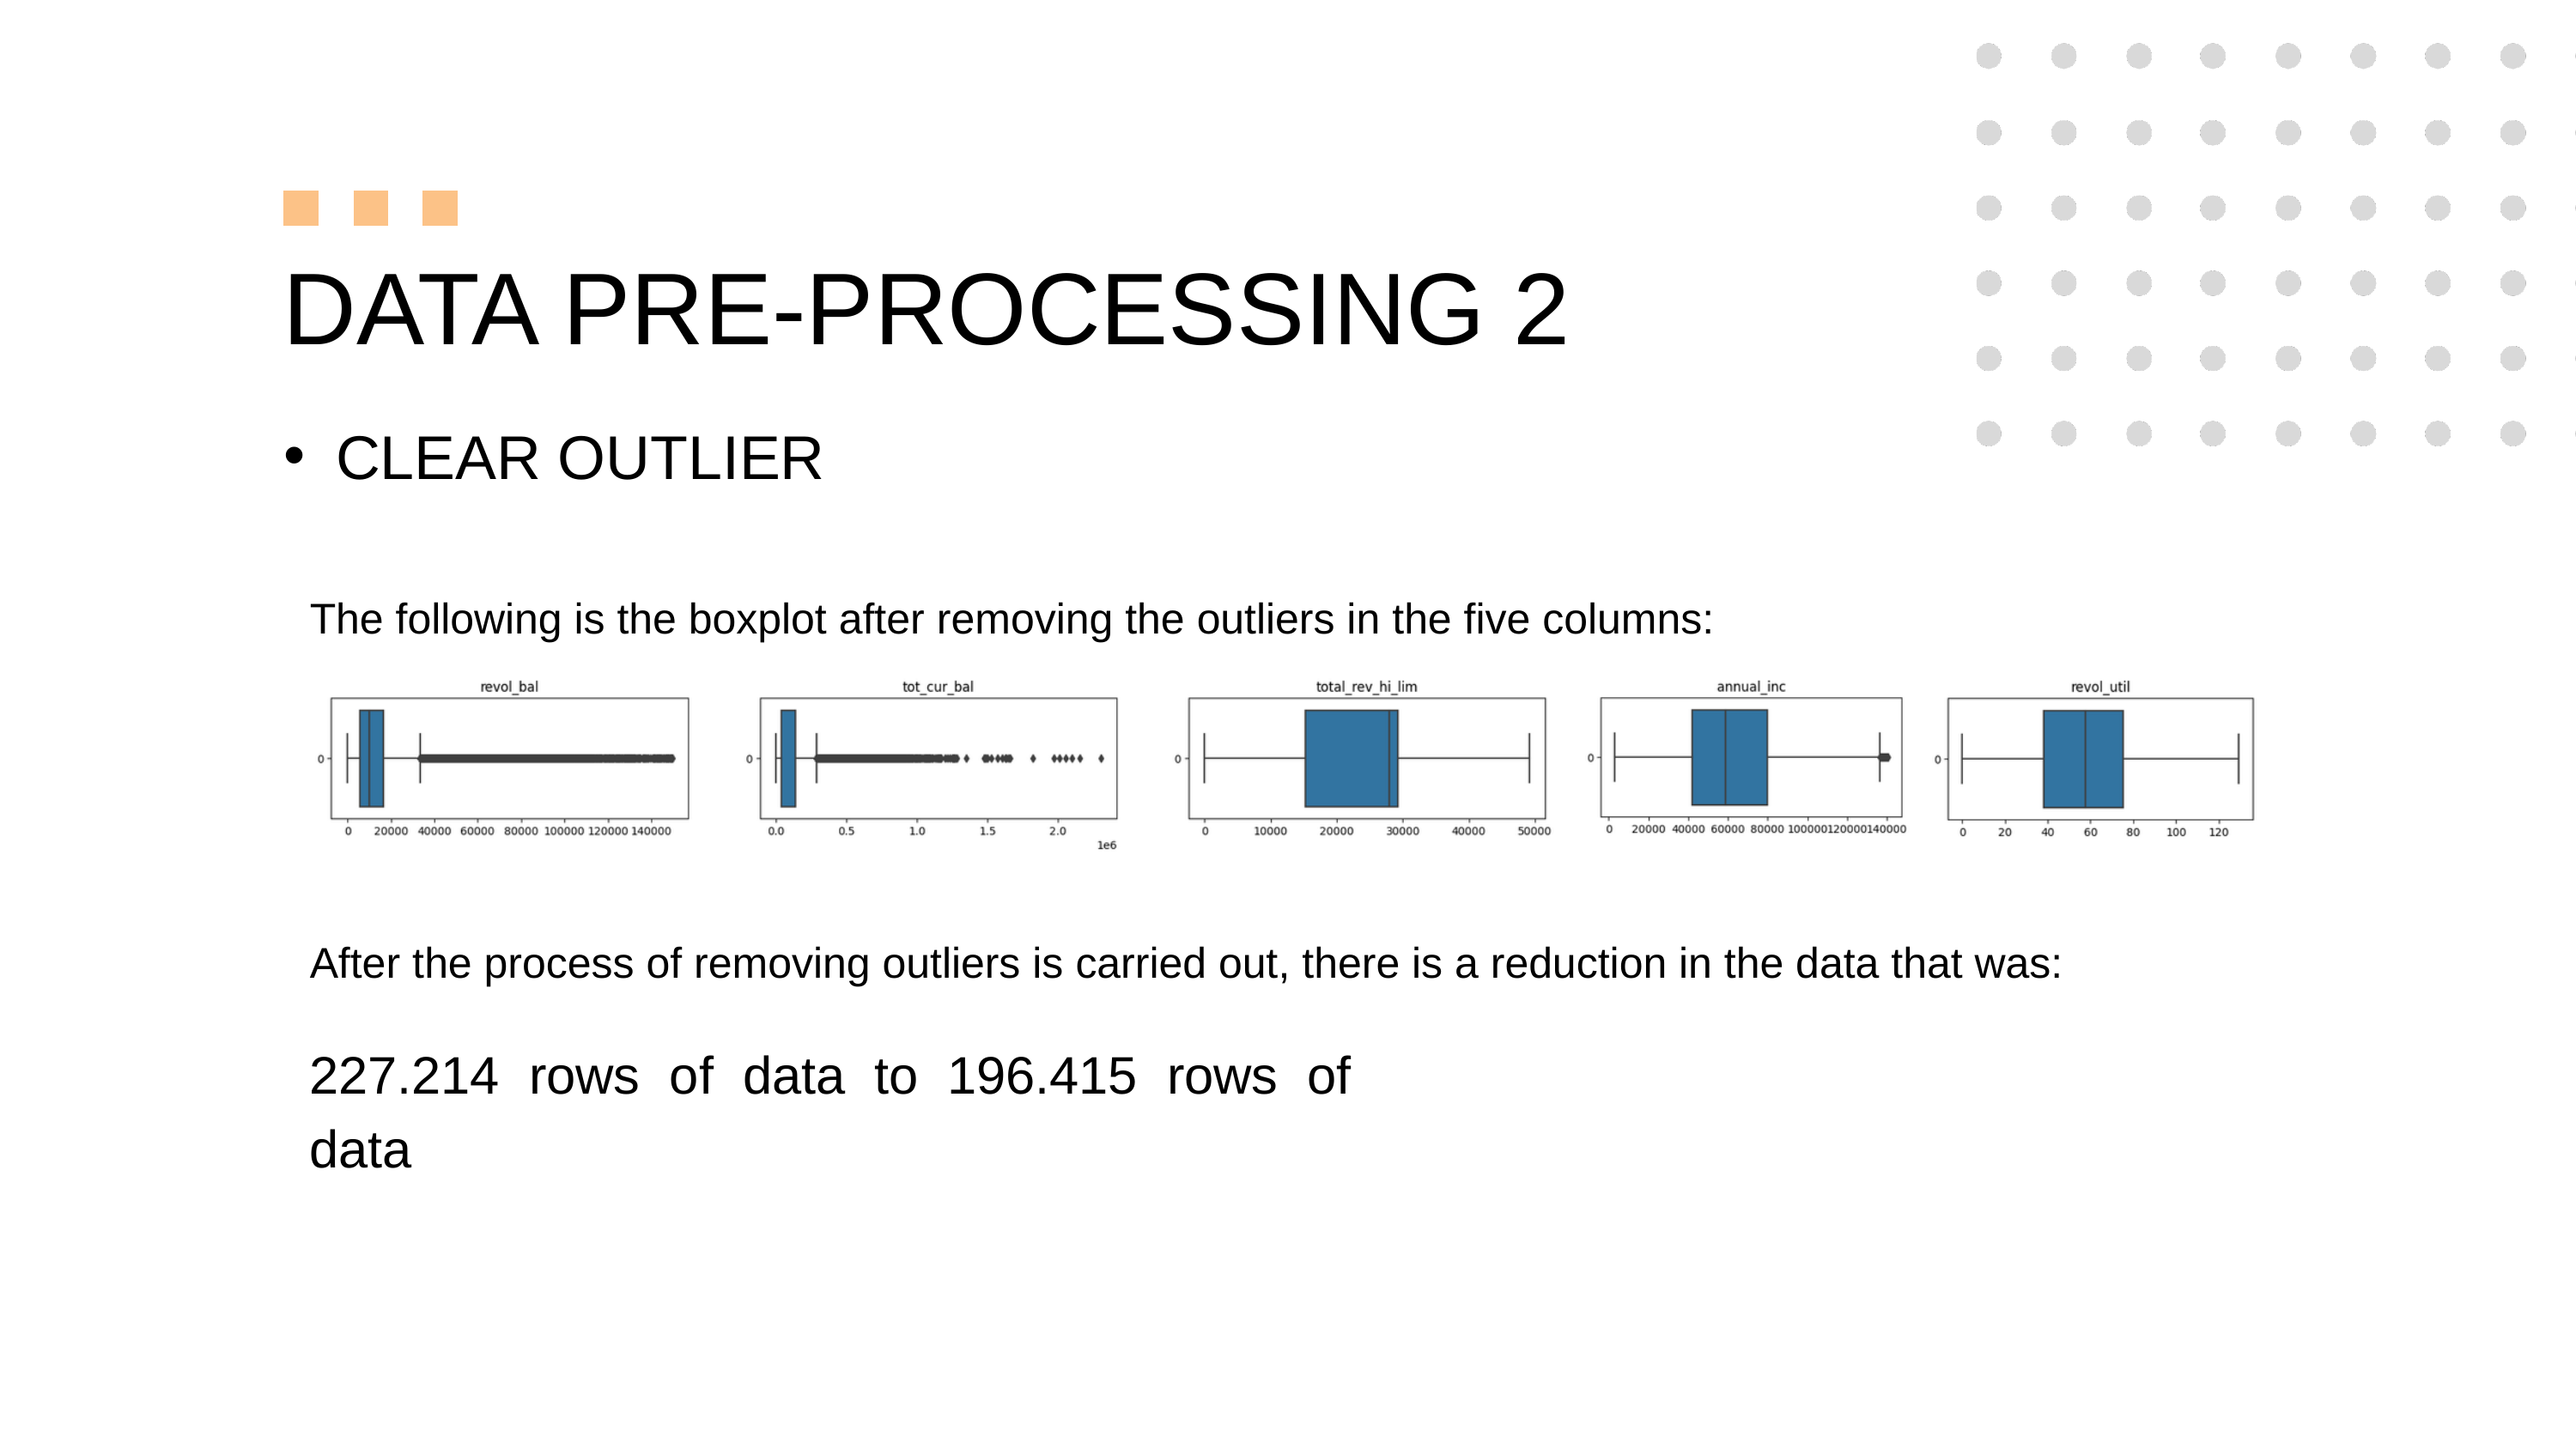

DATA PRE-PROCESSING 2
CLEAR OUTLIER
The following is the boxplot after removing the outliers in the five columns:

After the process of removing outliers is carried out, there is a reduction in the data that was:
227.214 rows of data to 196.415 rows of data